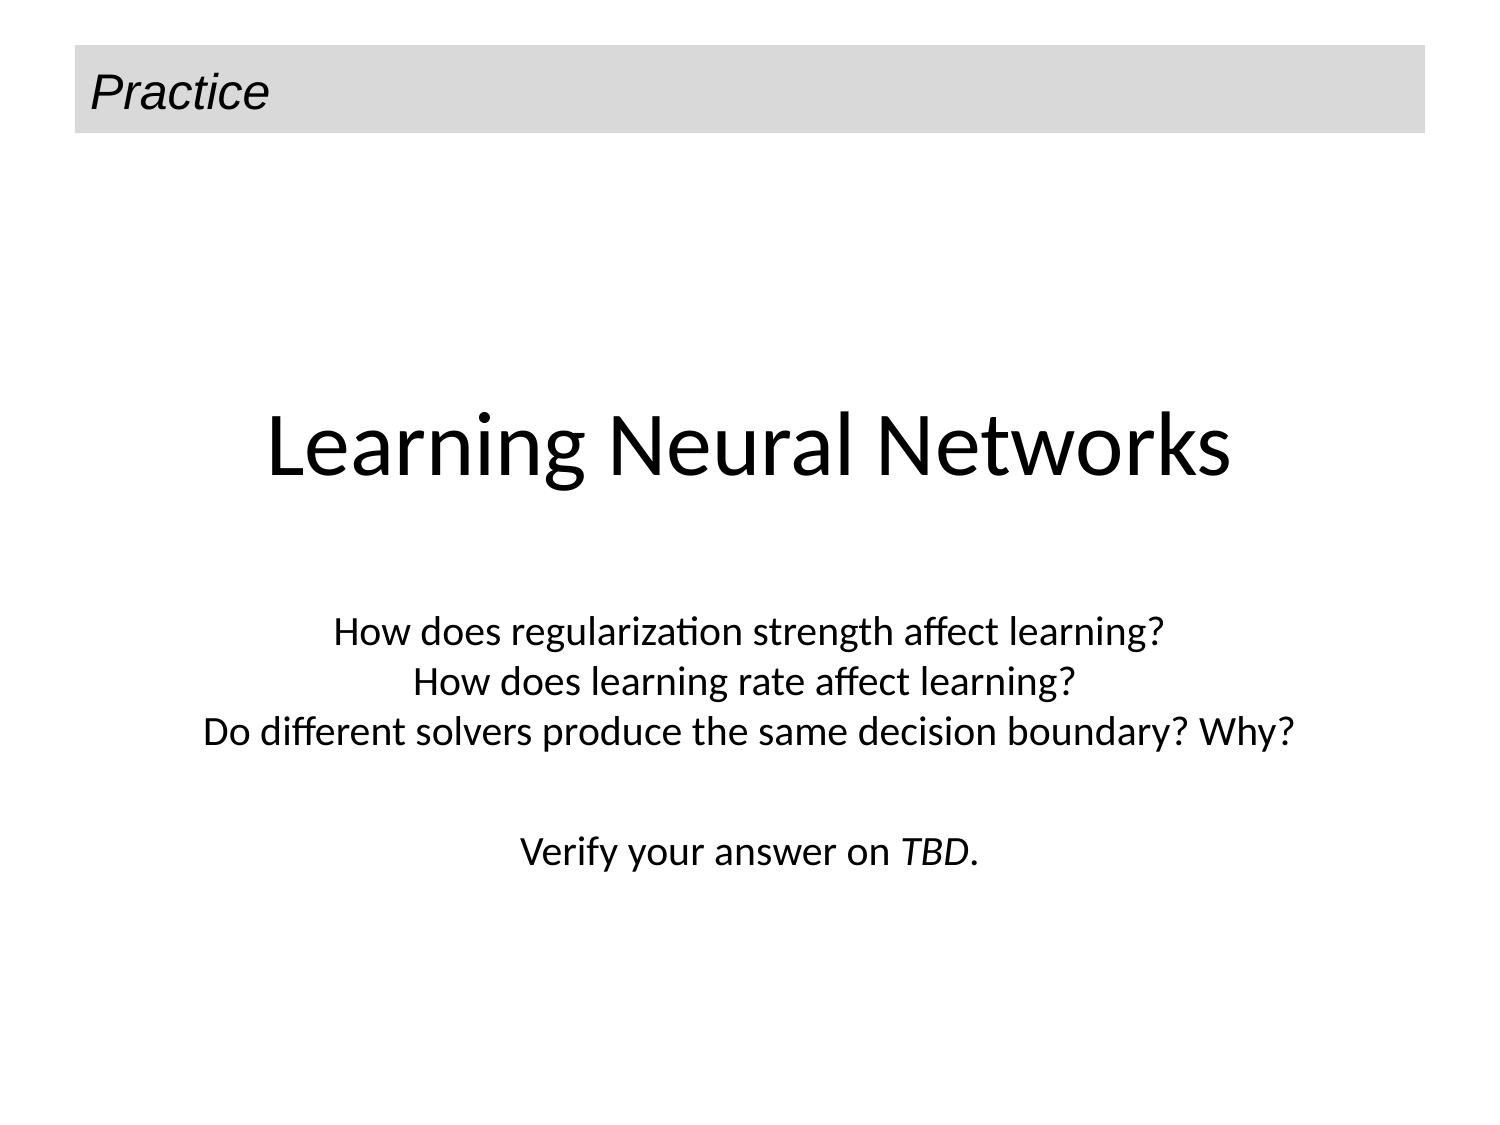

Practice
# Learning Neural Networks How does regularization strength affect learning? How does learning rate affect learning? Do different solvers produce the same decision boundary? Why? Verify your answer on TBD.